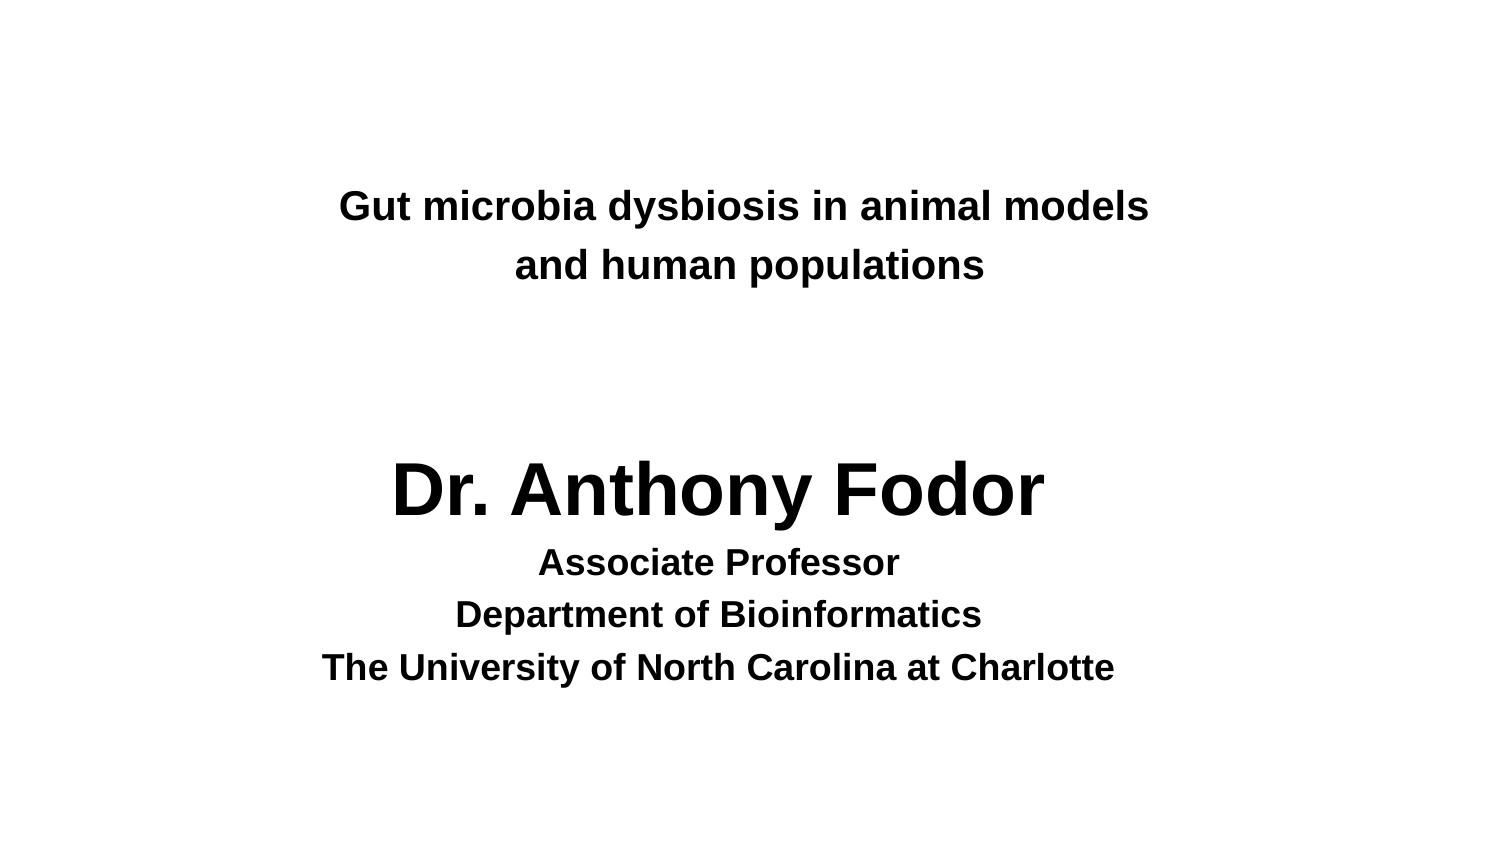

Gut microbia dysbiosis in animal models
and human populations
Dr. Anthony Fodor
Associate Professor
Department of Bioinformatics
The University of North Carolina at Charlotte